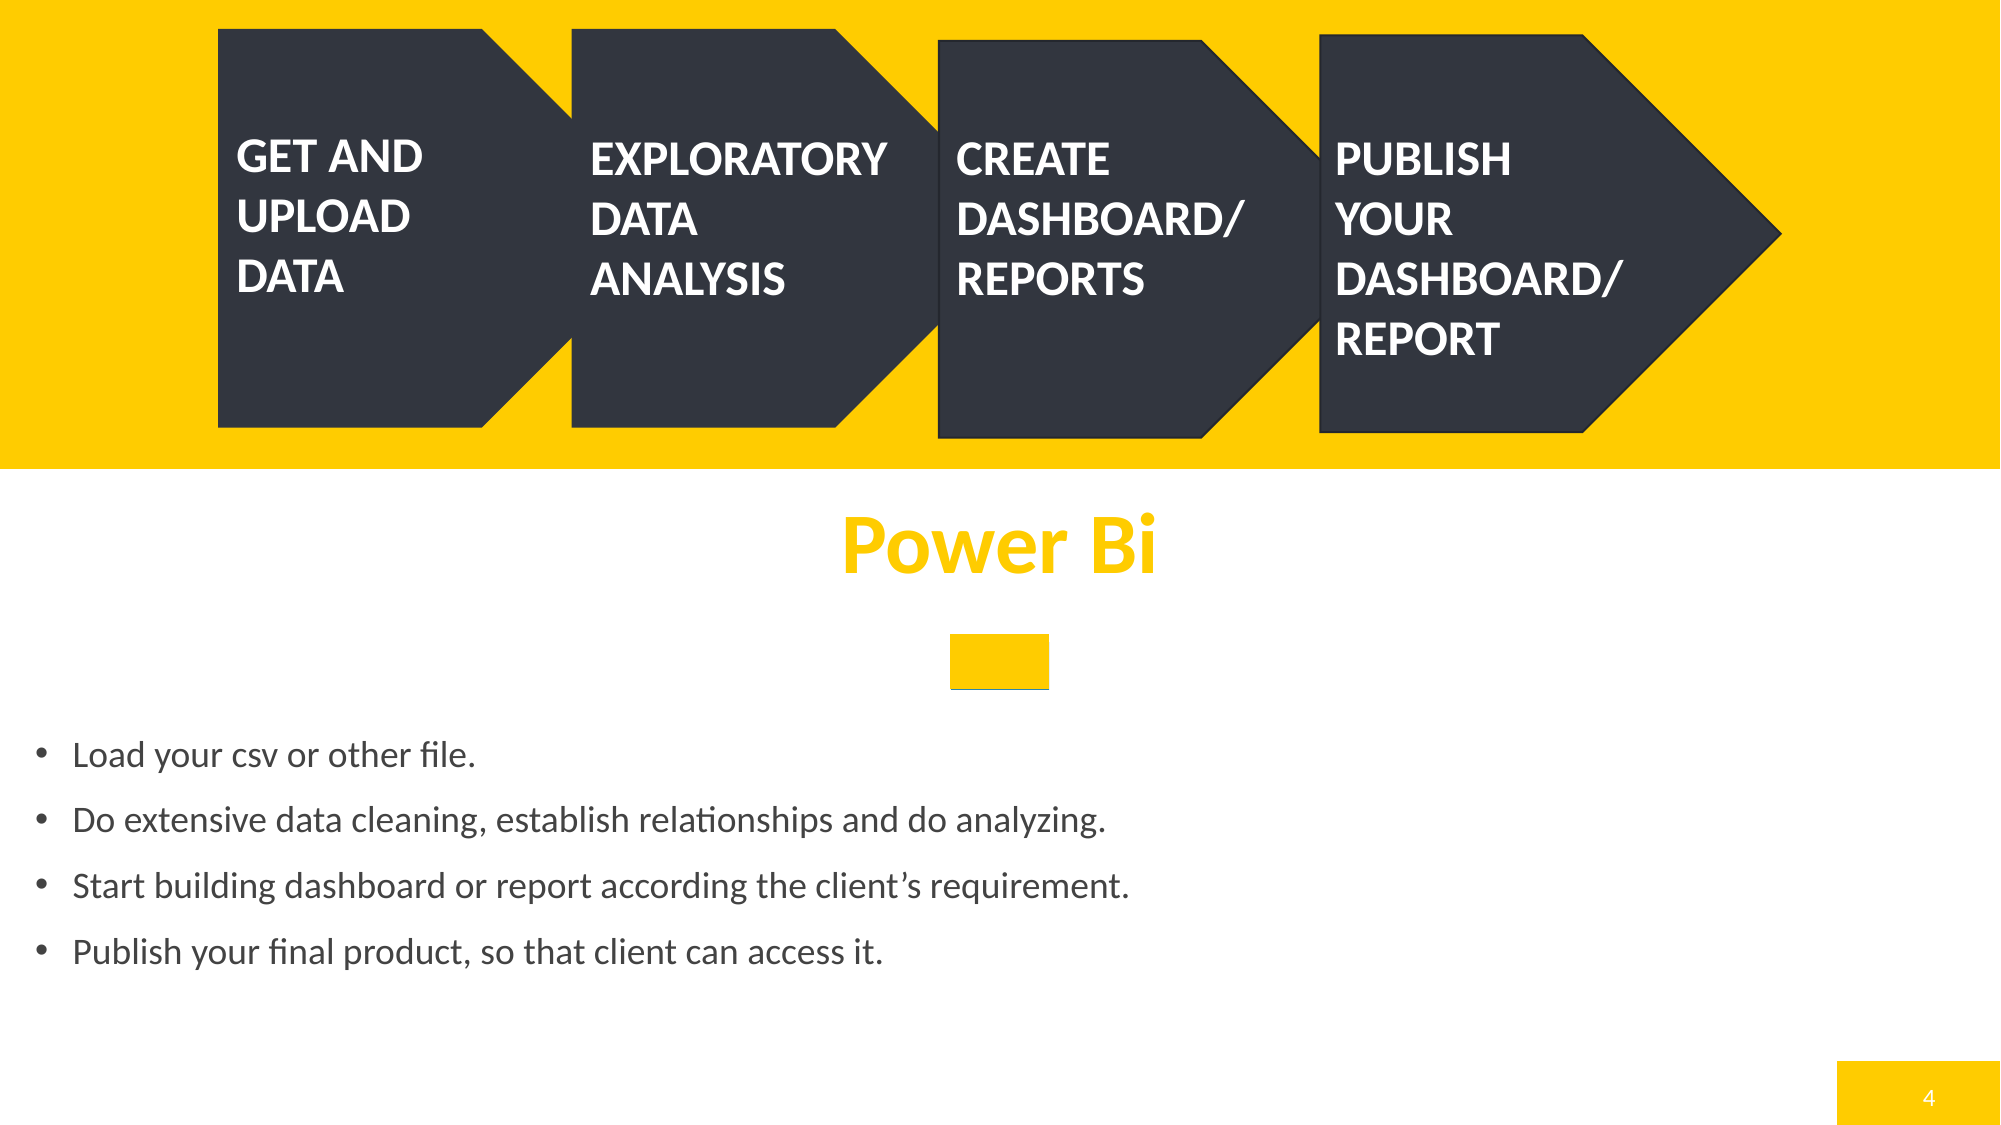

GET AND UPLOAD DATA
EXPLORATORY
DATA
ANALYSIS
CREATE DASHBOARD/REPORTS
PUBLISH YOUR DASHBOARD/REPORT
# Power Bi

Load your csv or other file.
Do extensive data cleaning, establish relationships and do analyzing.
Start building dashboard or report according the client’s requirement.
Publish your final product, so that client can access it.

4